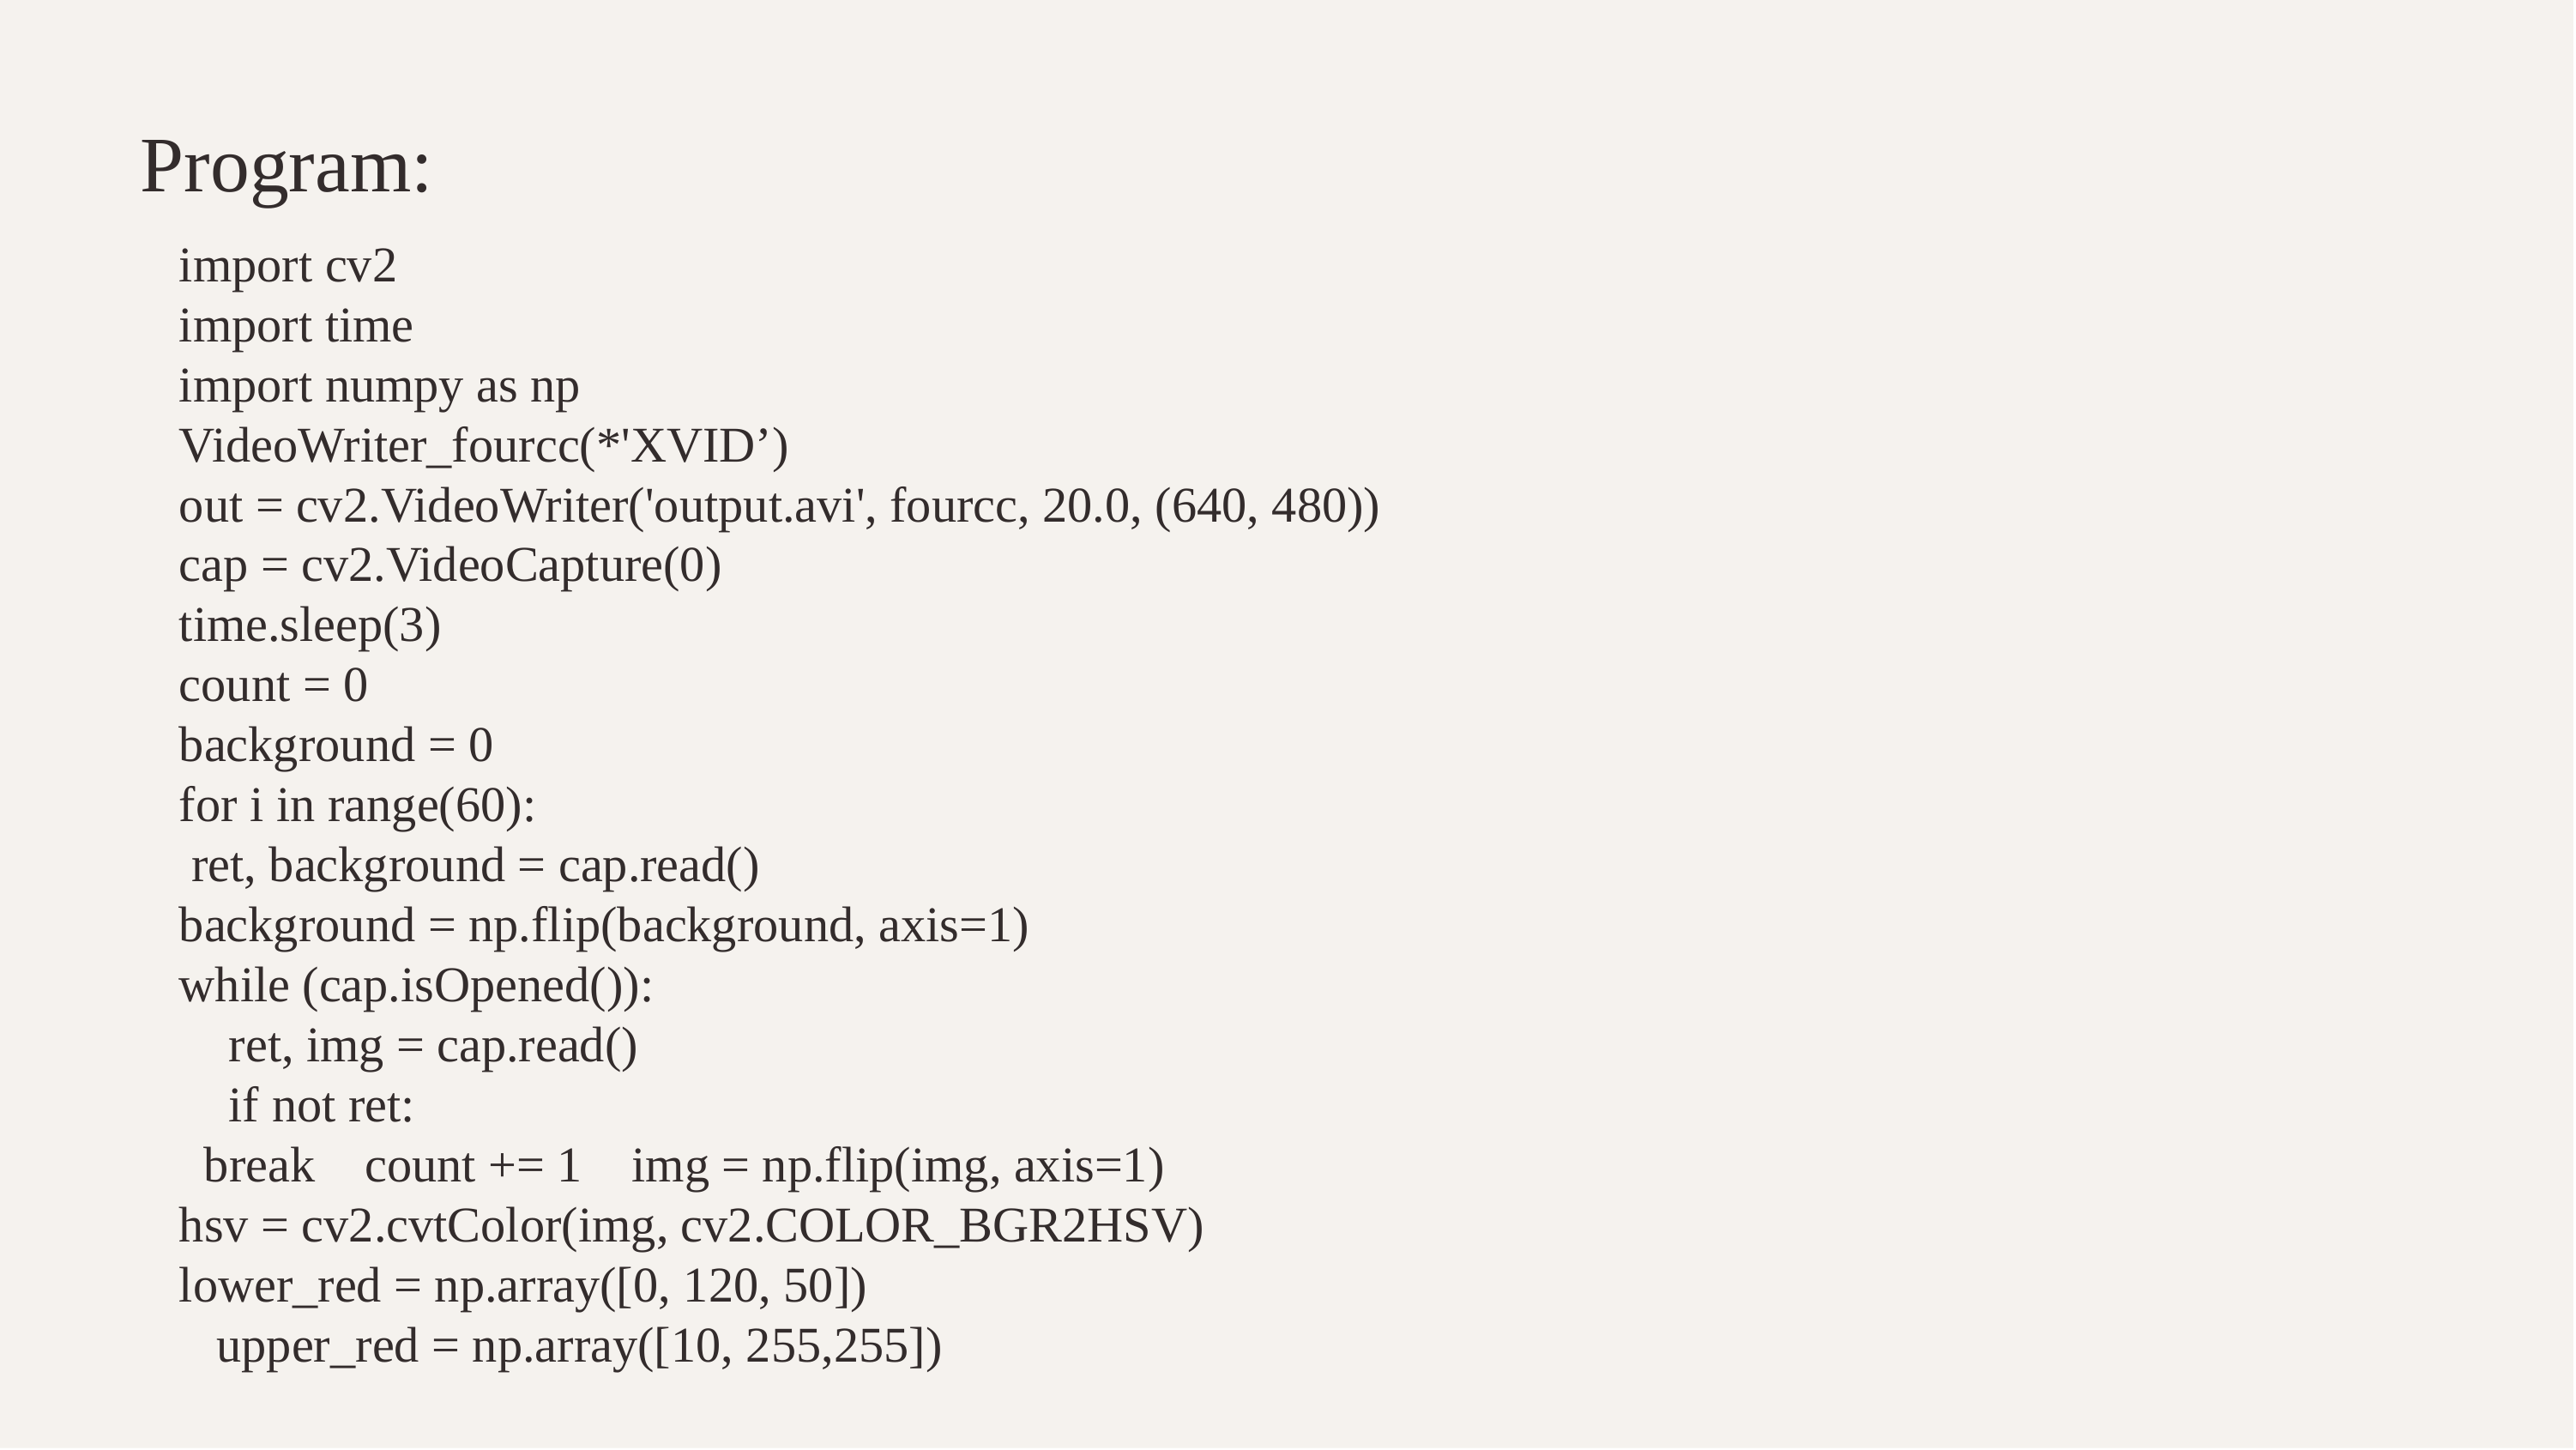

# Program:
import cv2
import time
import numpy as np
VideoWriter_fourcc(*'XVID’)
out = cv2.VideoWriter('output.avi', fourcc, 20.0, (640, 480))
cap = cv2.VideoCapture(0)
time.sleep(3)
count = 0
background = 0
for i in range(60):
 ret, background = cap.read()
background = np.flip(background, axis=1)
while (cap.isOpened()):
    ret, img = cap.read()
    if not ret:
  break    count += 1    img = np.flip(img, axis=1)
hsv = cv2.cvtColor(img, cv2.COLOR_BGR2HSV)
lower_red = np.array([0, 120, 50])
   upper_red = np.array([10, 255,255])